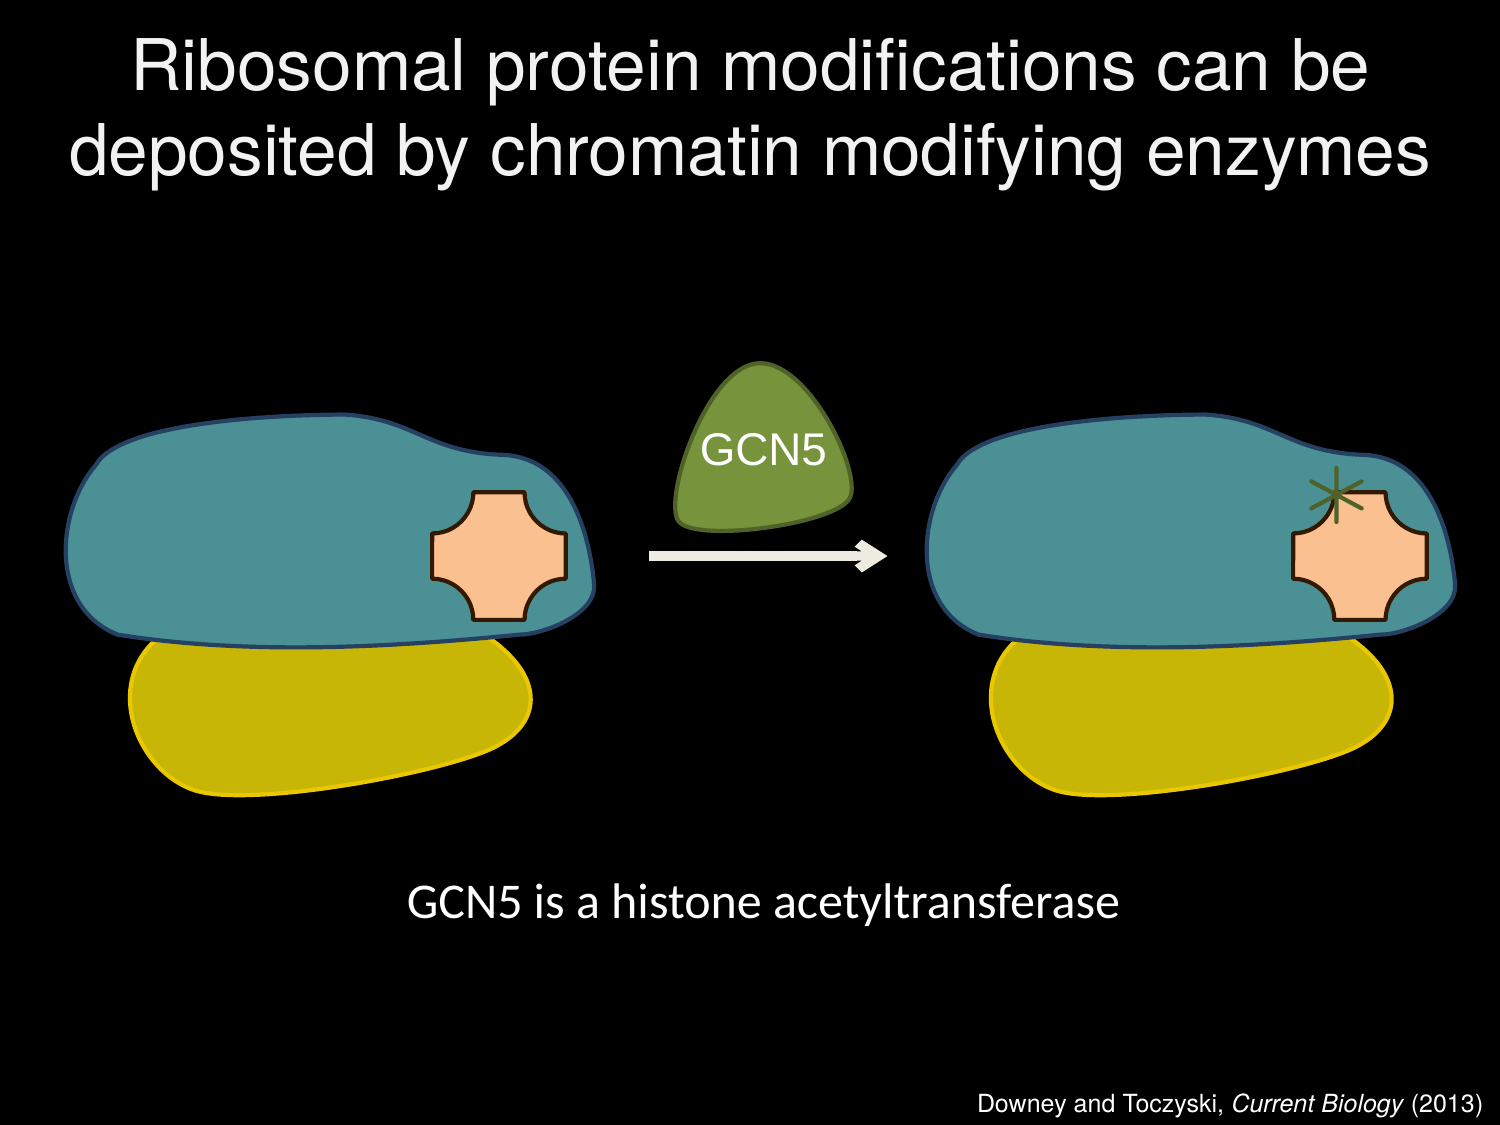

# Ribosomal protein modifications can be deposited by chromatin modifying enzymes
GCN5

GCN5 is a histone acetyltransferase
Downey and Toczyski, Current Biology (2013)